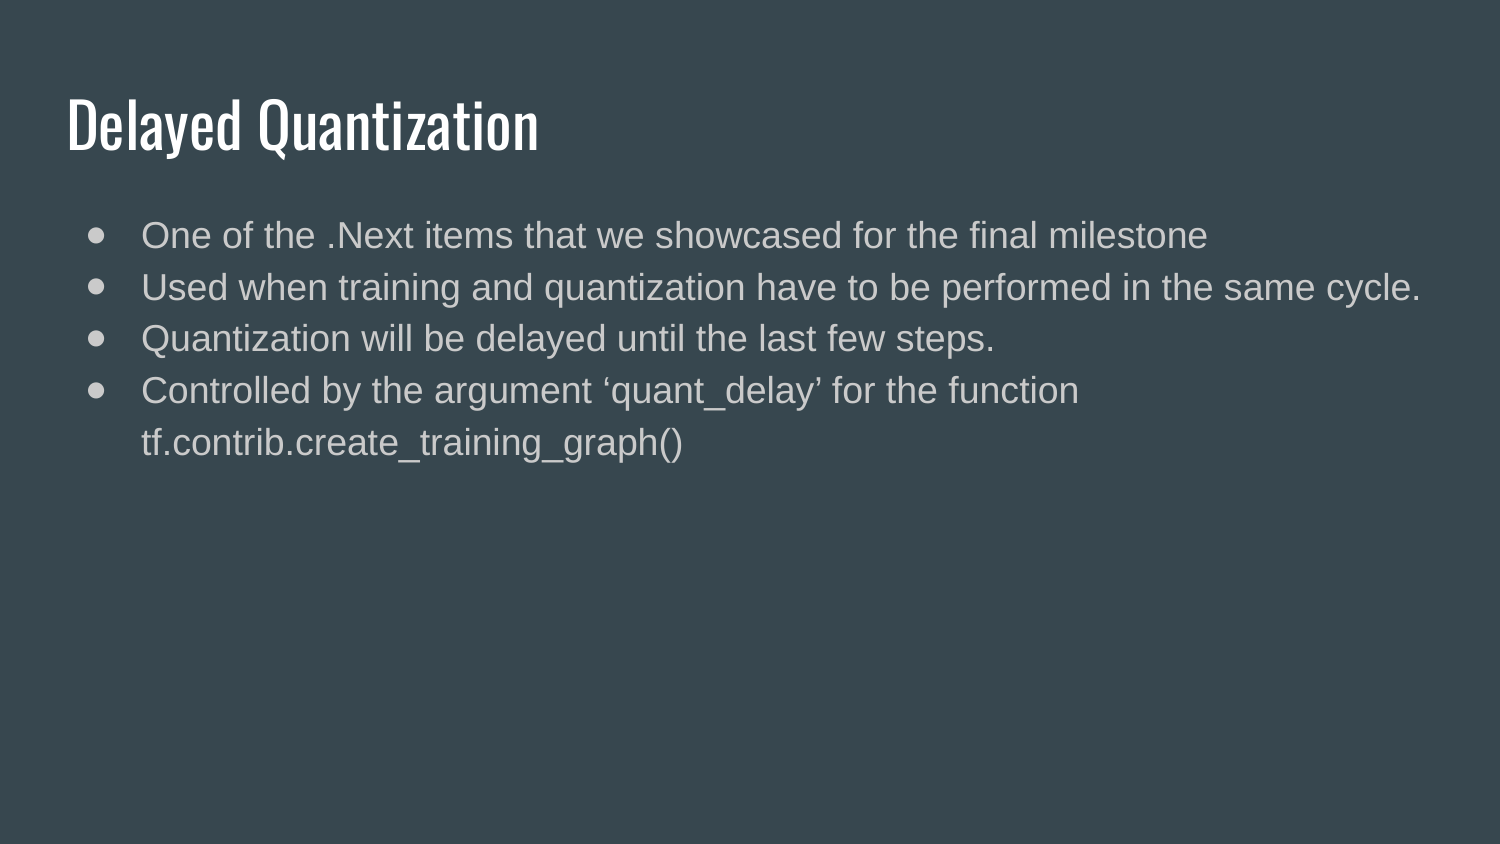

# Delayed Quantization

One of the .Next items that we showcased for the final milestone
Used when training and quantization have to be performed in the same cycle.
Quantization will be delayed until the last few steps.
Controlled by the argument ‘quant_delay’ for the function tf.contrib.create_training_graph()